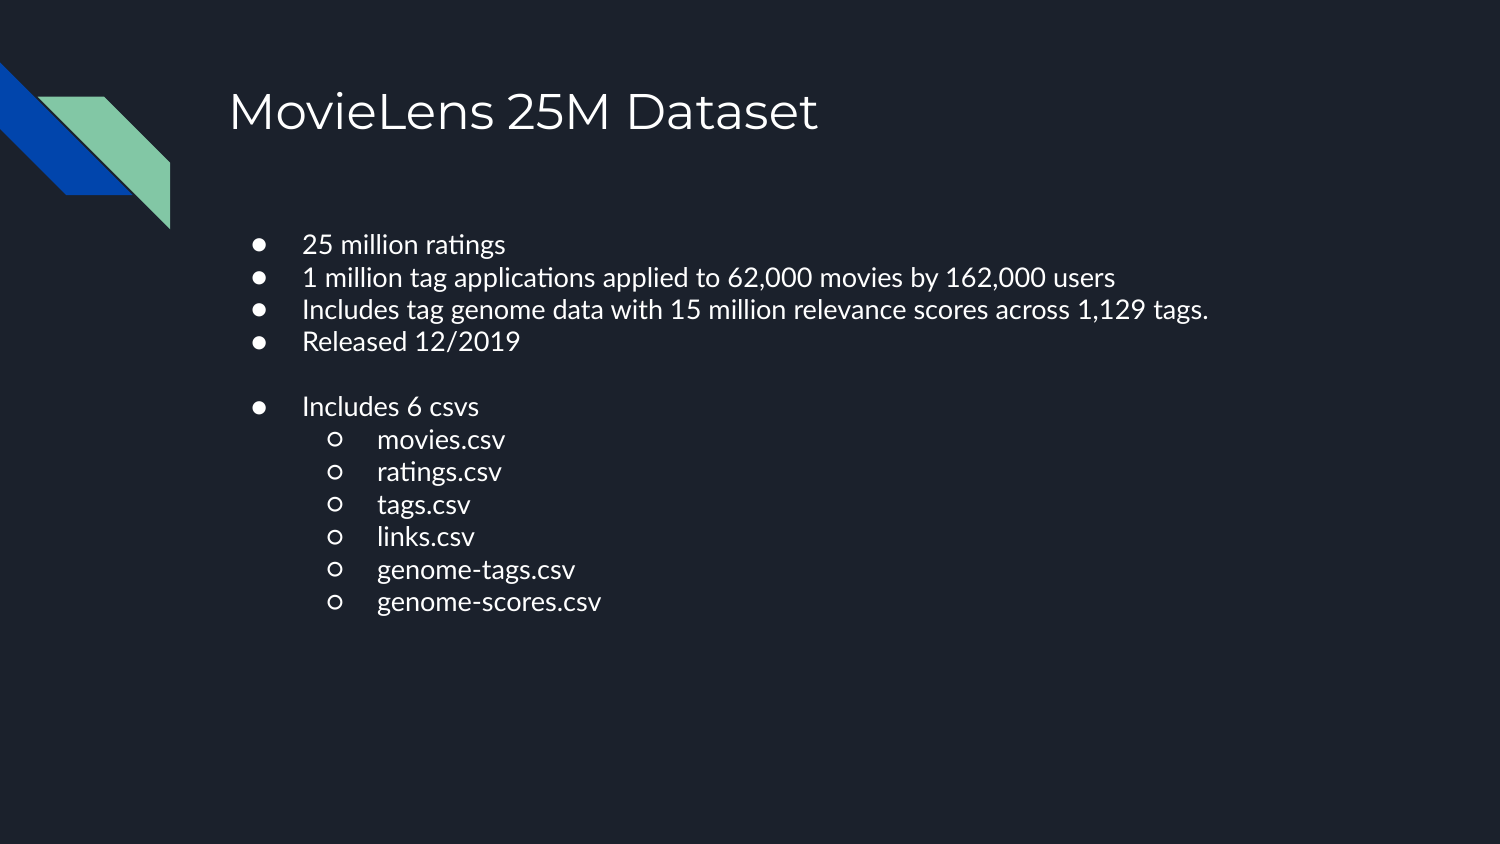

# MovieLens 25M Dataset
25 million ratings
1 million tag applications applied to 62,000 movies by 162,000 users
Includes tag genome data with 15 million relevance scores across 1,129 tags.
Released 12/2019

Includes 6 csvs
movies.csv
ratings.csv
tags.csv
links.csv
genome-tags.csv
genome-scores.csv